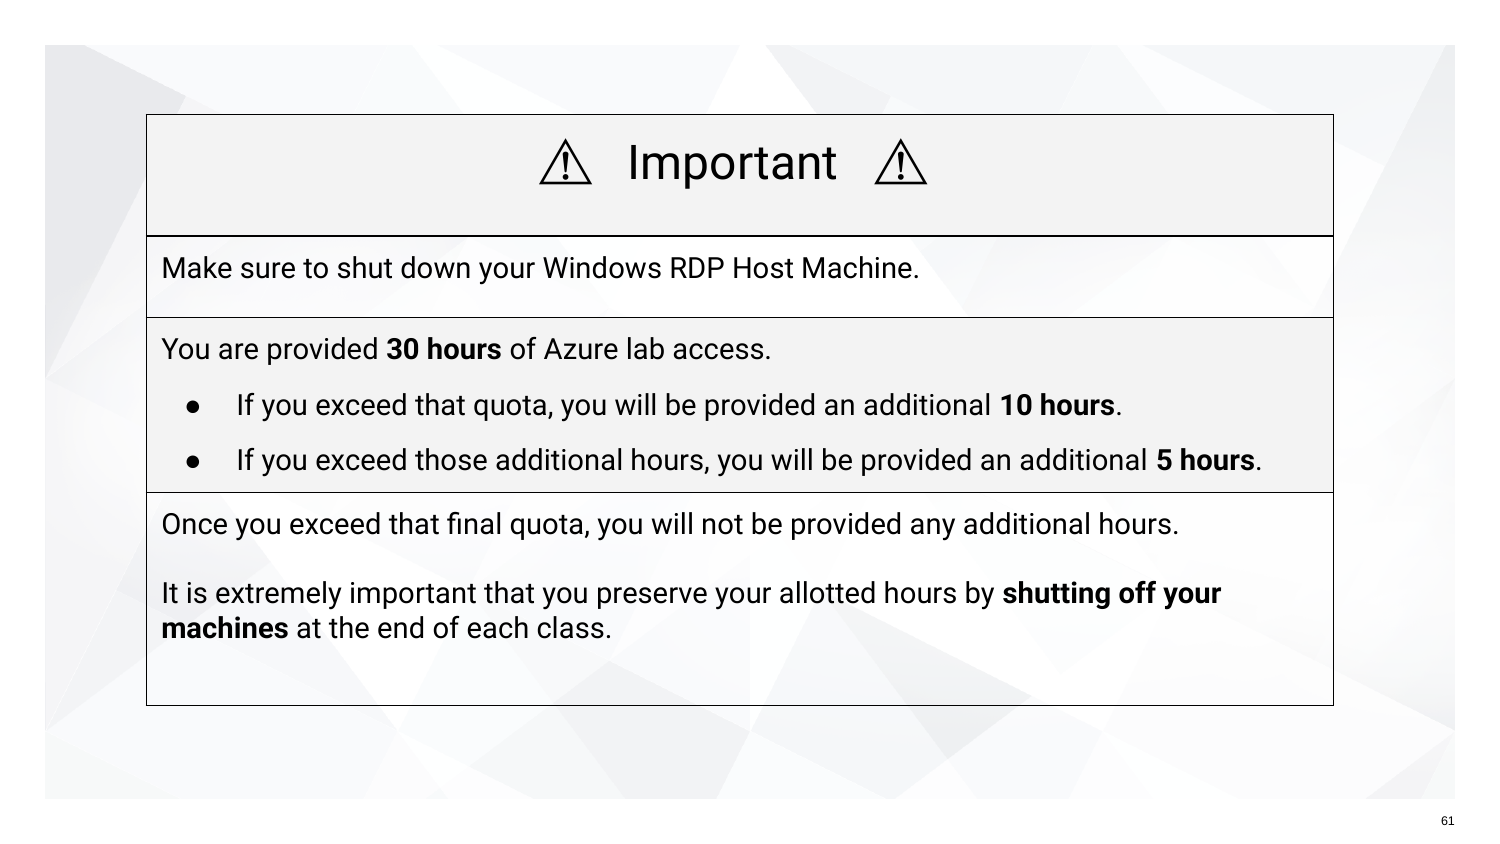

| ⚠️ Important ⚠️ |
| --- |
| Make sure to shut down your Windows RDP Host Machine. |
| You are provided 30 hours of Azure lab access. If you exceed that quota, you will be provided an additional 10 hours. If you exceed those additional hours, you will be provided an additional 5 hours. |
| Once you exceed that final quota, you will not be provided any additional hours. It is extremely important that you preserve your allotted hours by shutting off your machines at the end of each class. |

61